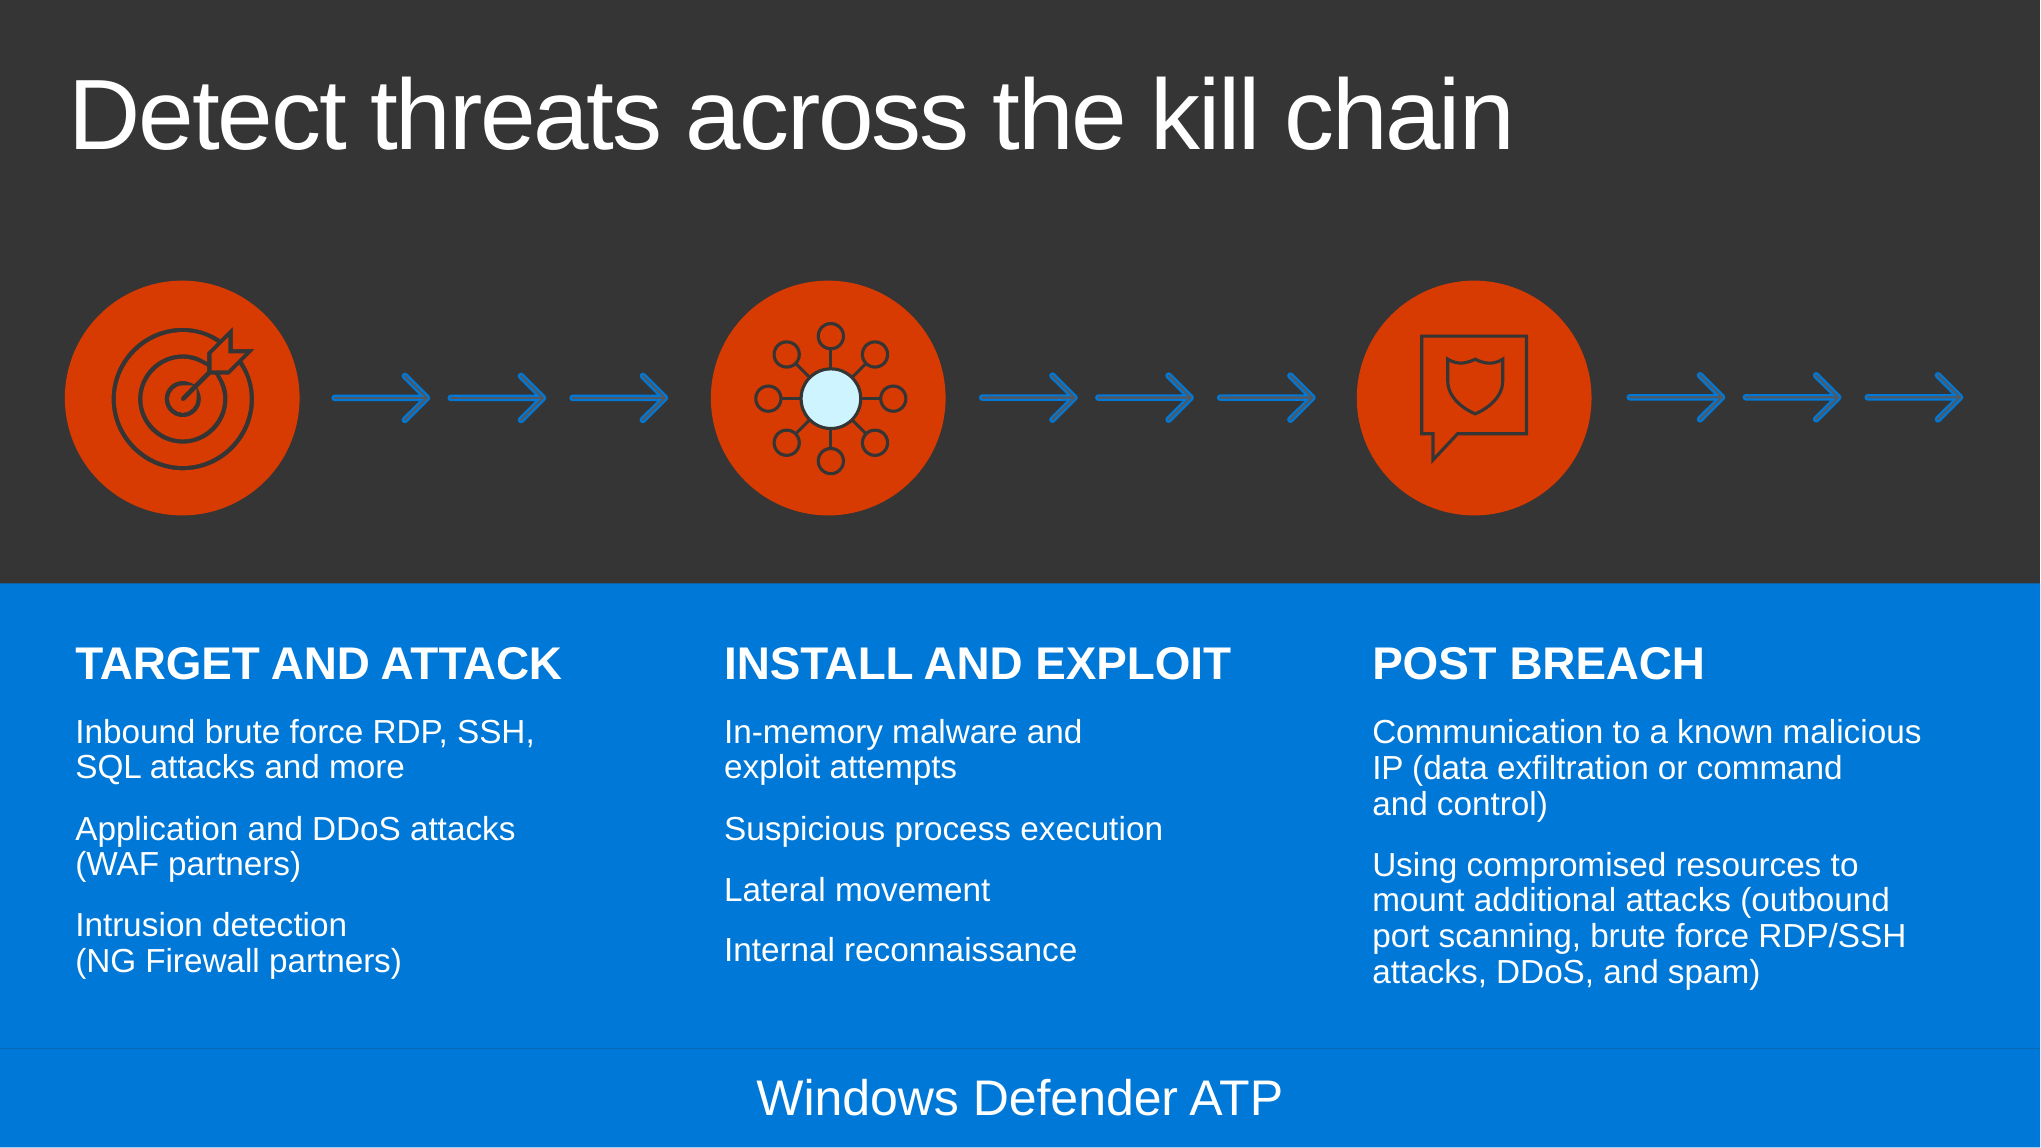

# Detect threats across the kill chain

Target and attack
Inbound brute force RDP, SSH,
SQL attacks and more
Application and DDoS attacks
(WAF partners)
Intrusion detection
(NG Firewall partners)
Install and exploit
In-memory malware and
exploit attempts
Suspicious process execution
Lateral movement
Internal reconnaissance
Post breach
Communication to a known malicious IP (data exfiltration or command
and control)
Using compromised resources to mount additional attacks (outbound port scanning, brute force RDP/SSH attacks, DDoS, and spam)
Windows Defender ATP